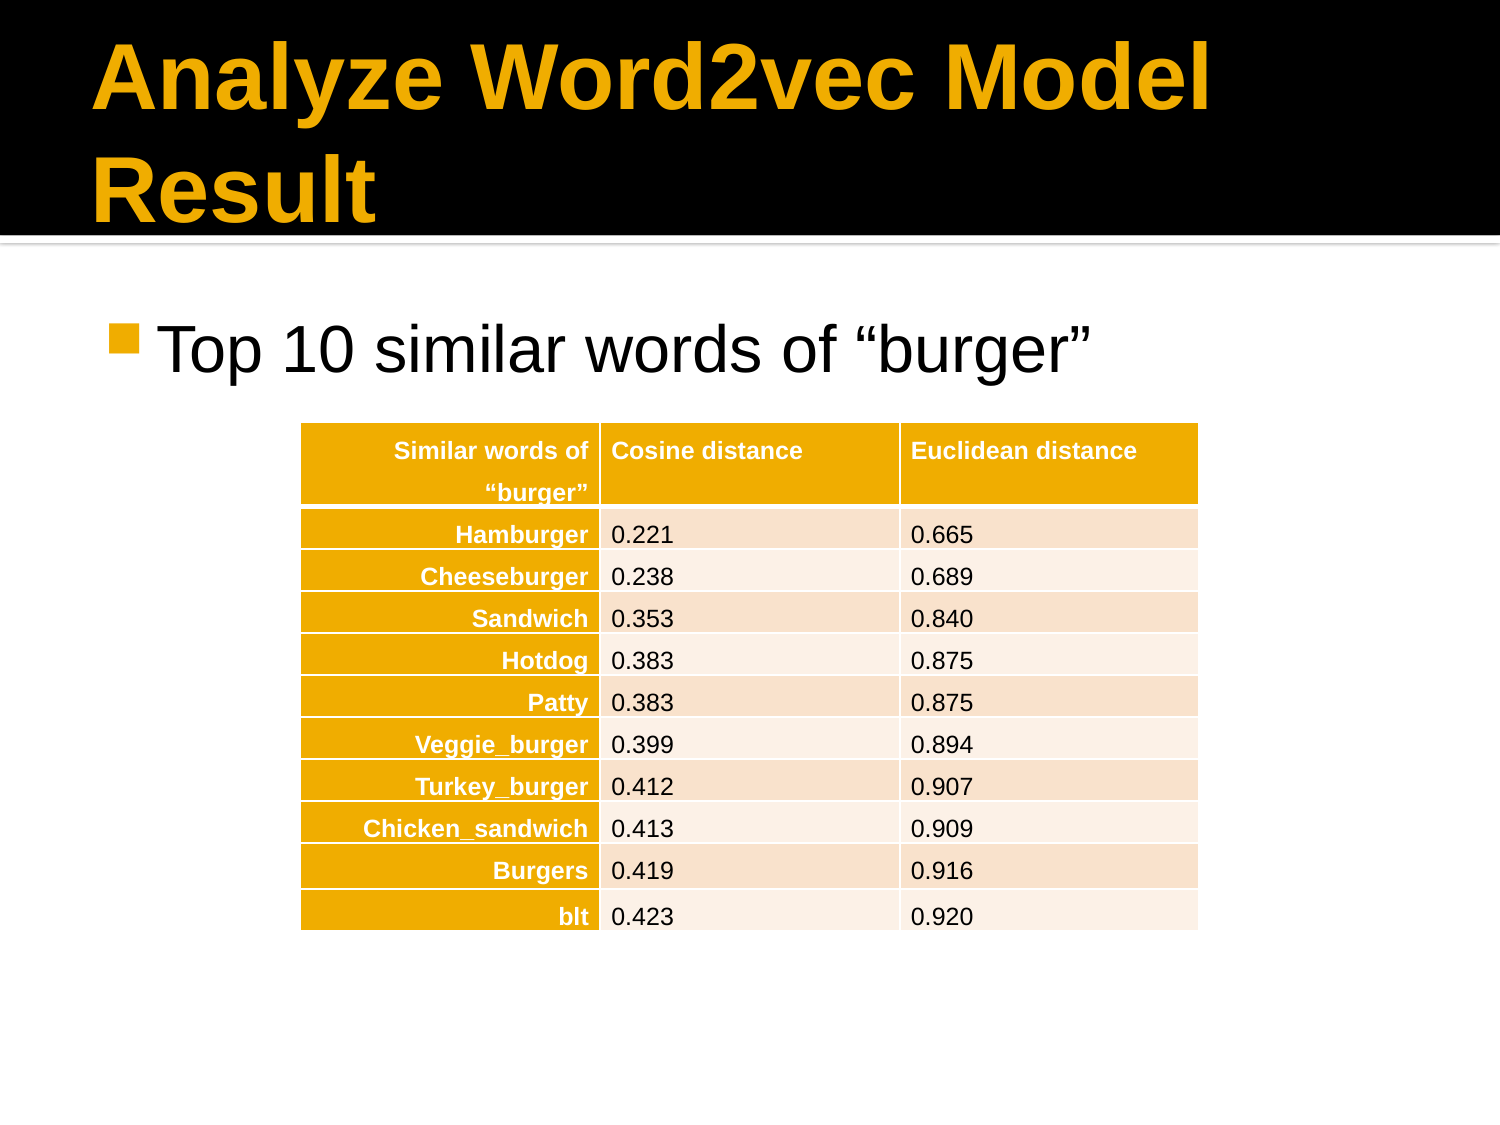

# Analyze Word2vec Model Result
Top 10 similar words of “burger”

| Similar words of “burger” | Cosine distance | Euclidean distance |
| --- | --- | --- |
| Hamburger | 0.221 | 0.665 |
| Cheeseburger | 0.238 | 0.689 |
| Sandwich | 0.353 | 0.840 |
| Hotdog | 0.383 | 0.875 |
| Patty | 0.383 | 0.875 |
| Veggie\_burger | 0.399 | 0.894 |
| Turkey\_burger | 0.412 | 0.907 |
| Chicken\_sandwich | 0.413 | 0.909 |
| Burgers | 0.419 | 0.916 |
| blt | 0.423 | 0.920 |